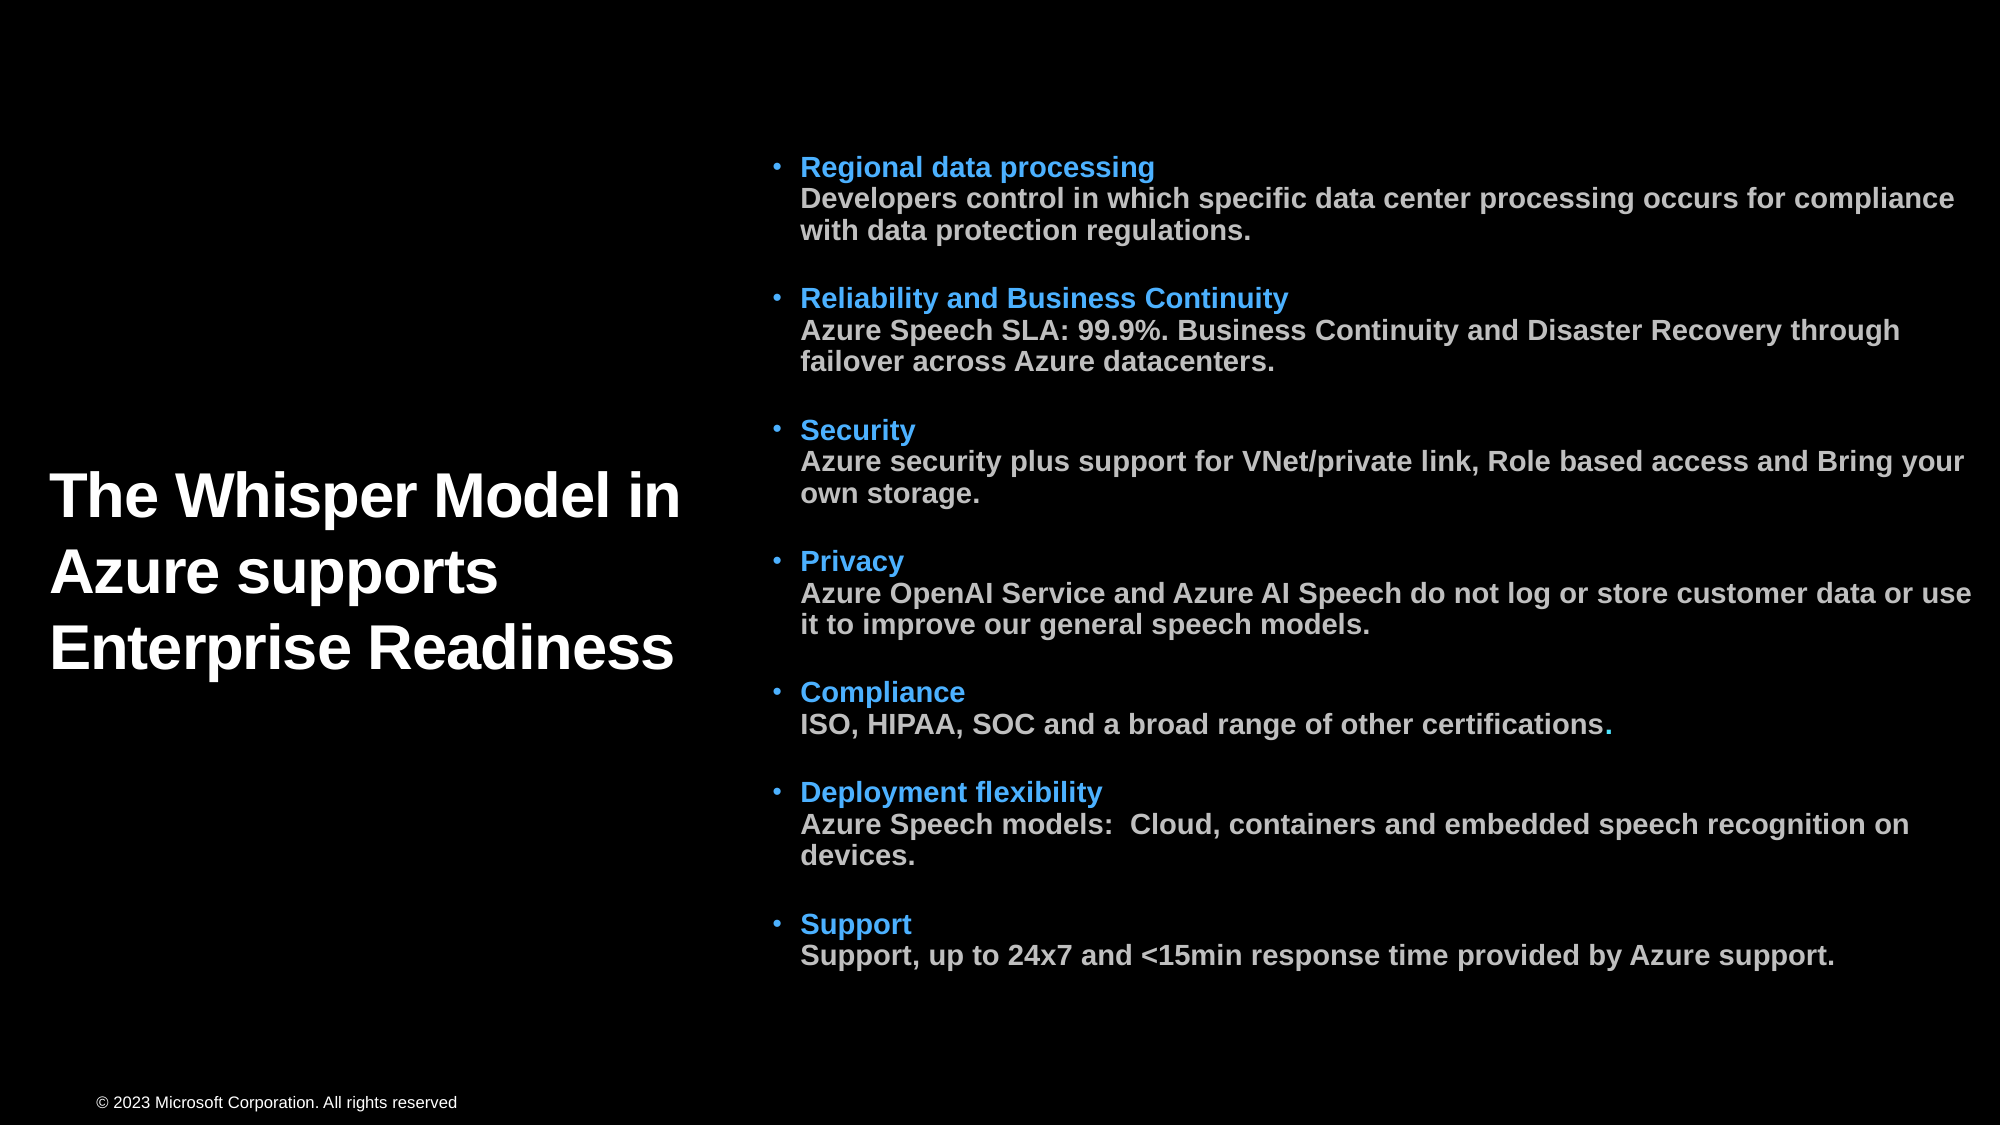

Regional data processing
Developers control in which specific data center processing occurs for compliance with data protection regulations.
Reliability and Business Continuity
Azure Speech SLA: 99.9%. Business Continuity and Disaster Recovery through failover across Azure datacenters.
Security
Azure security plus support for VNet/private link, Role based access and Bring your own storage.
Privacy
Azure OpenAI Service and Azure AI Speech do not log or store customer data or use it to improve our general speech models.
Compliance
ISO, HIPAA, SOC and a broad range of other certifications.
Deployment flexibility
Azure Speech models:  Cloud, containers and embedded speech recognition on devices.
Support
Support, up to 24x7 and <15min response time provided by Azure support.
# The Whisper Model in Azure supports Enterprise Readiness
© 2023 Microsoft Corporation. All rights reserved